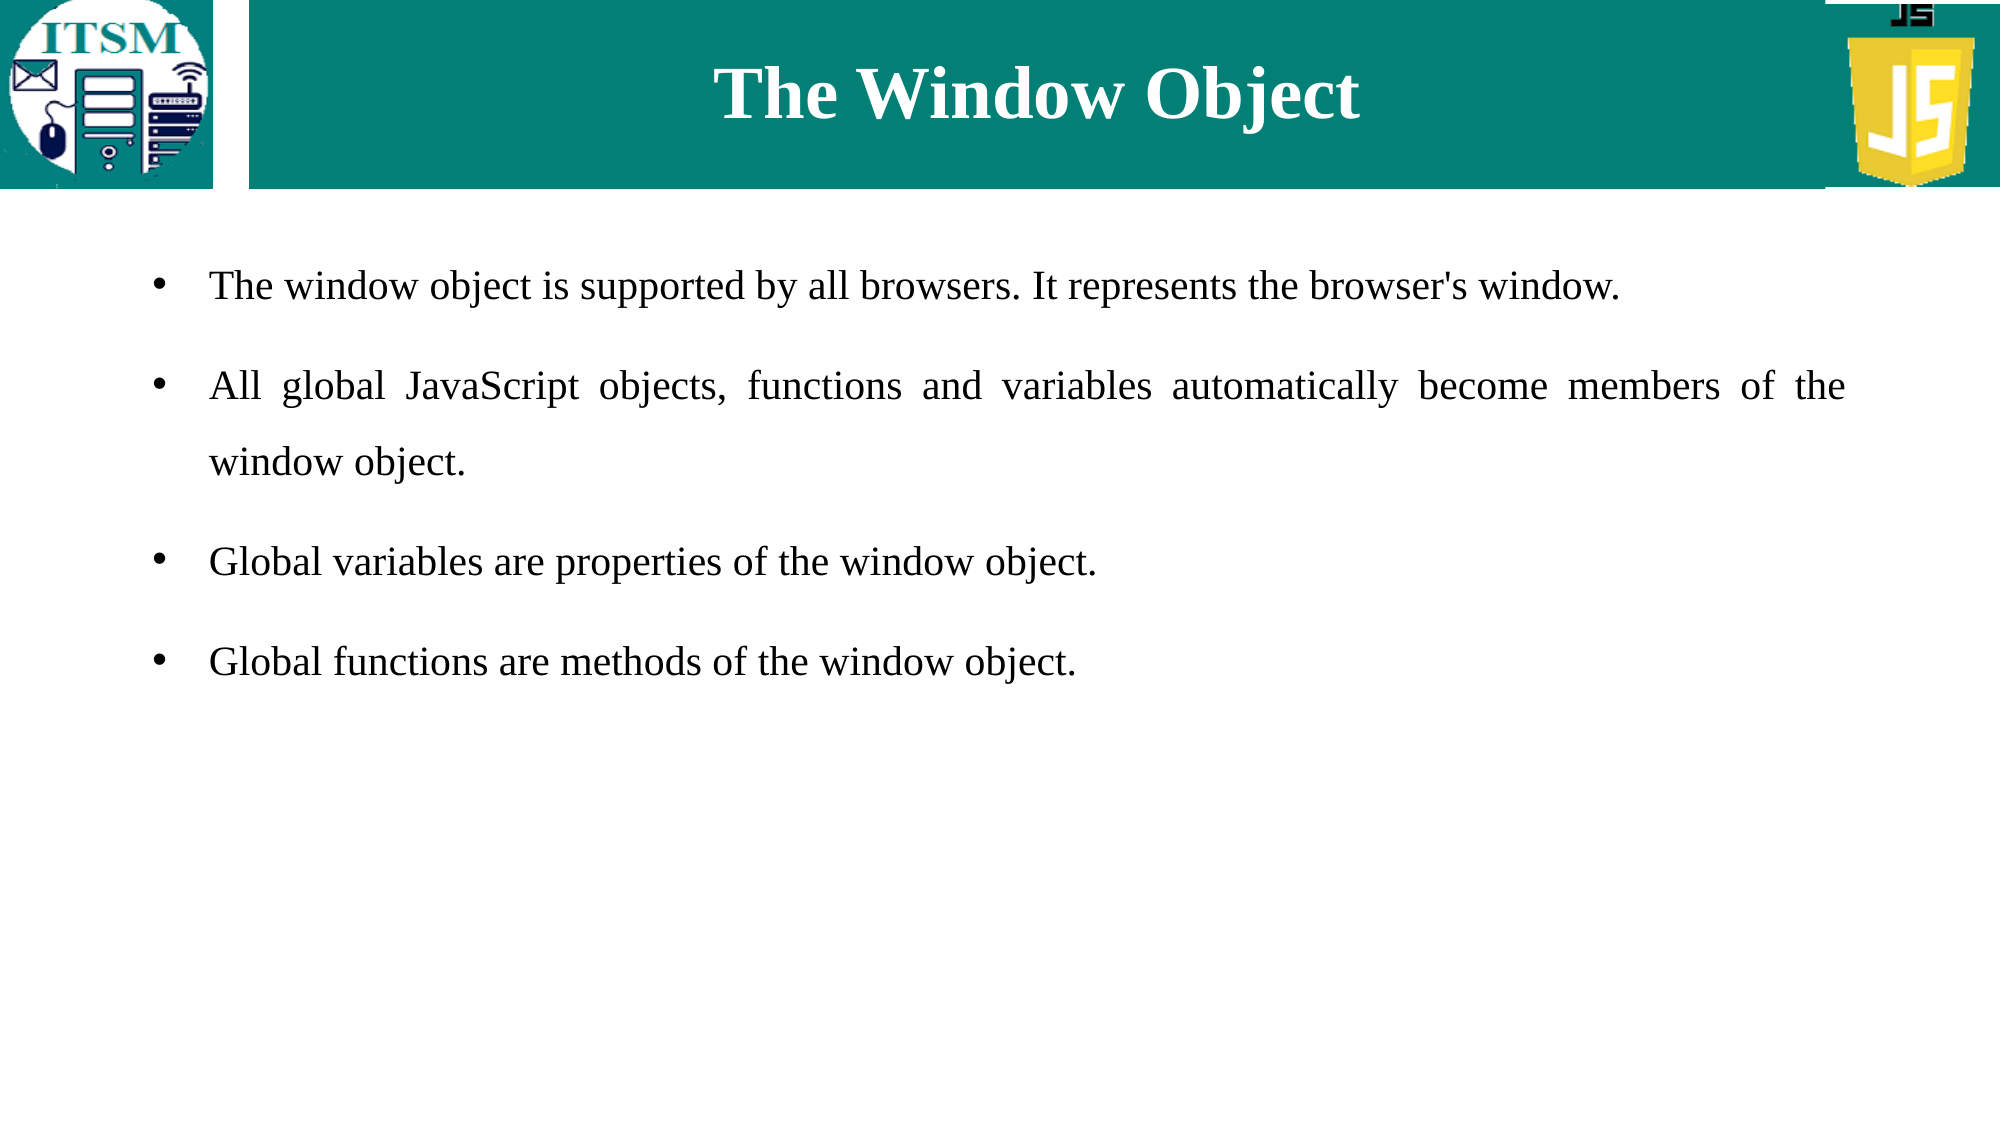

# The Window Object
The window object is supported by all browsers. It represents the browser's window.
All global JavaScript objects, functions and variables automatically become members of the window object.
Global variables are properties of the window object.
Global functions are methods of the window object.